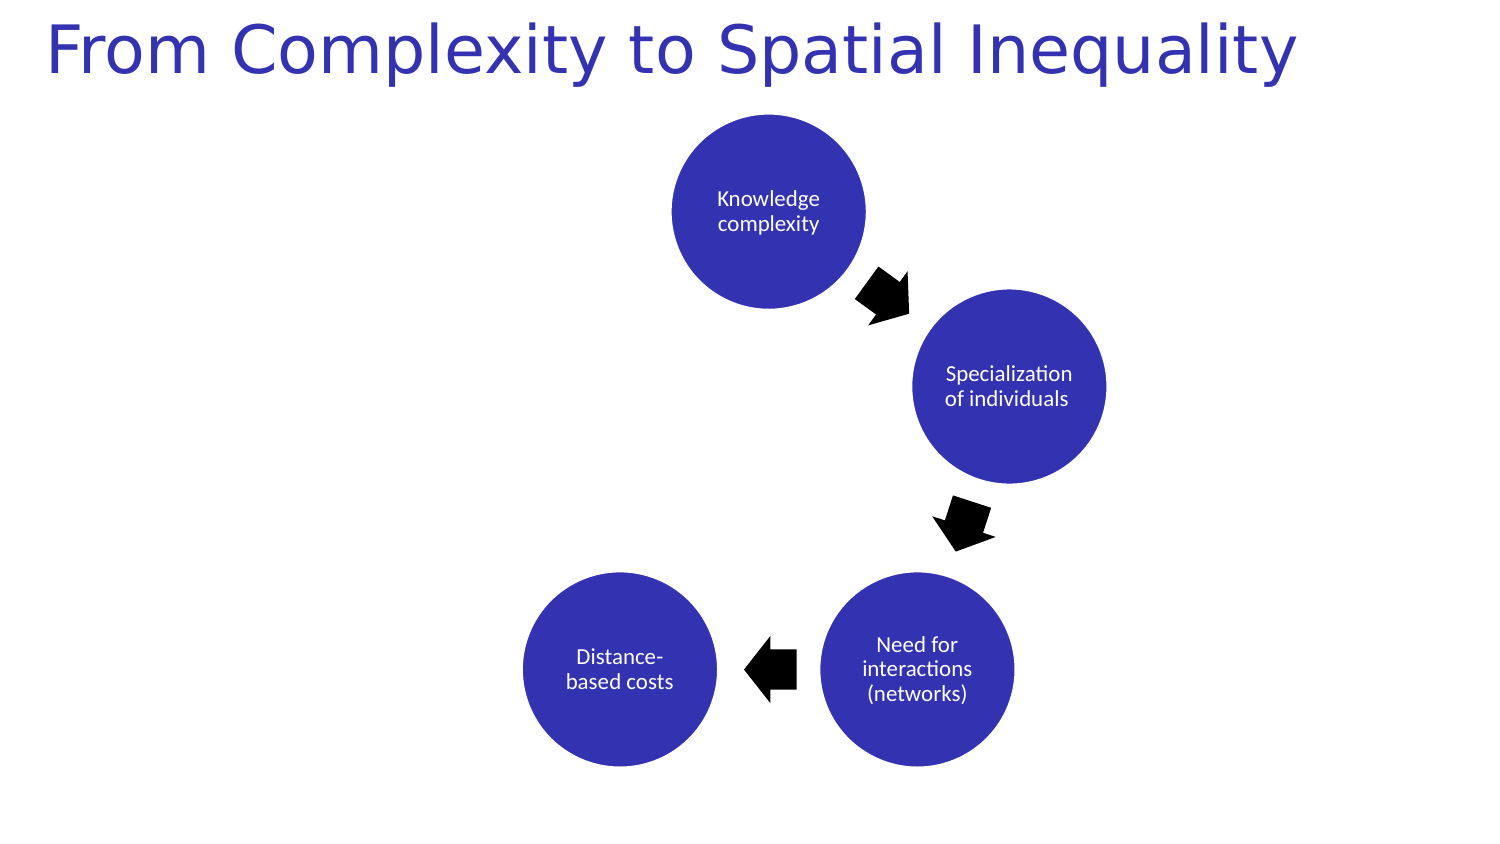

# From Complexity to Spatial Inequality
Knowledge complexity

Specialization of individuals

Need for interactions (networks)

Distance-based costs

Unequal geography of innovation